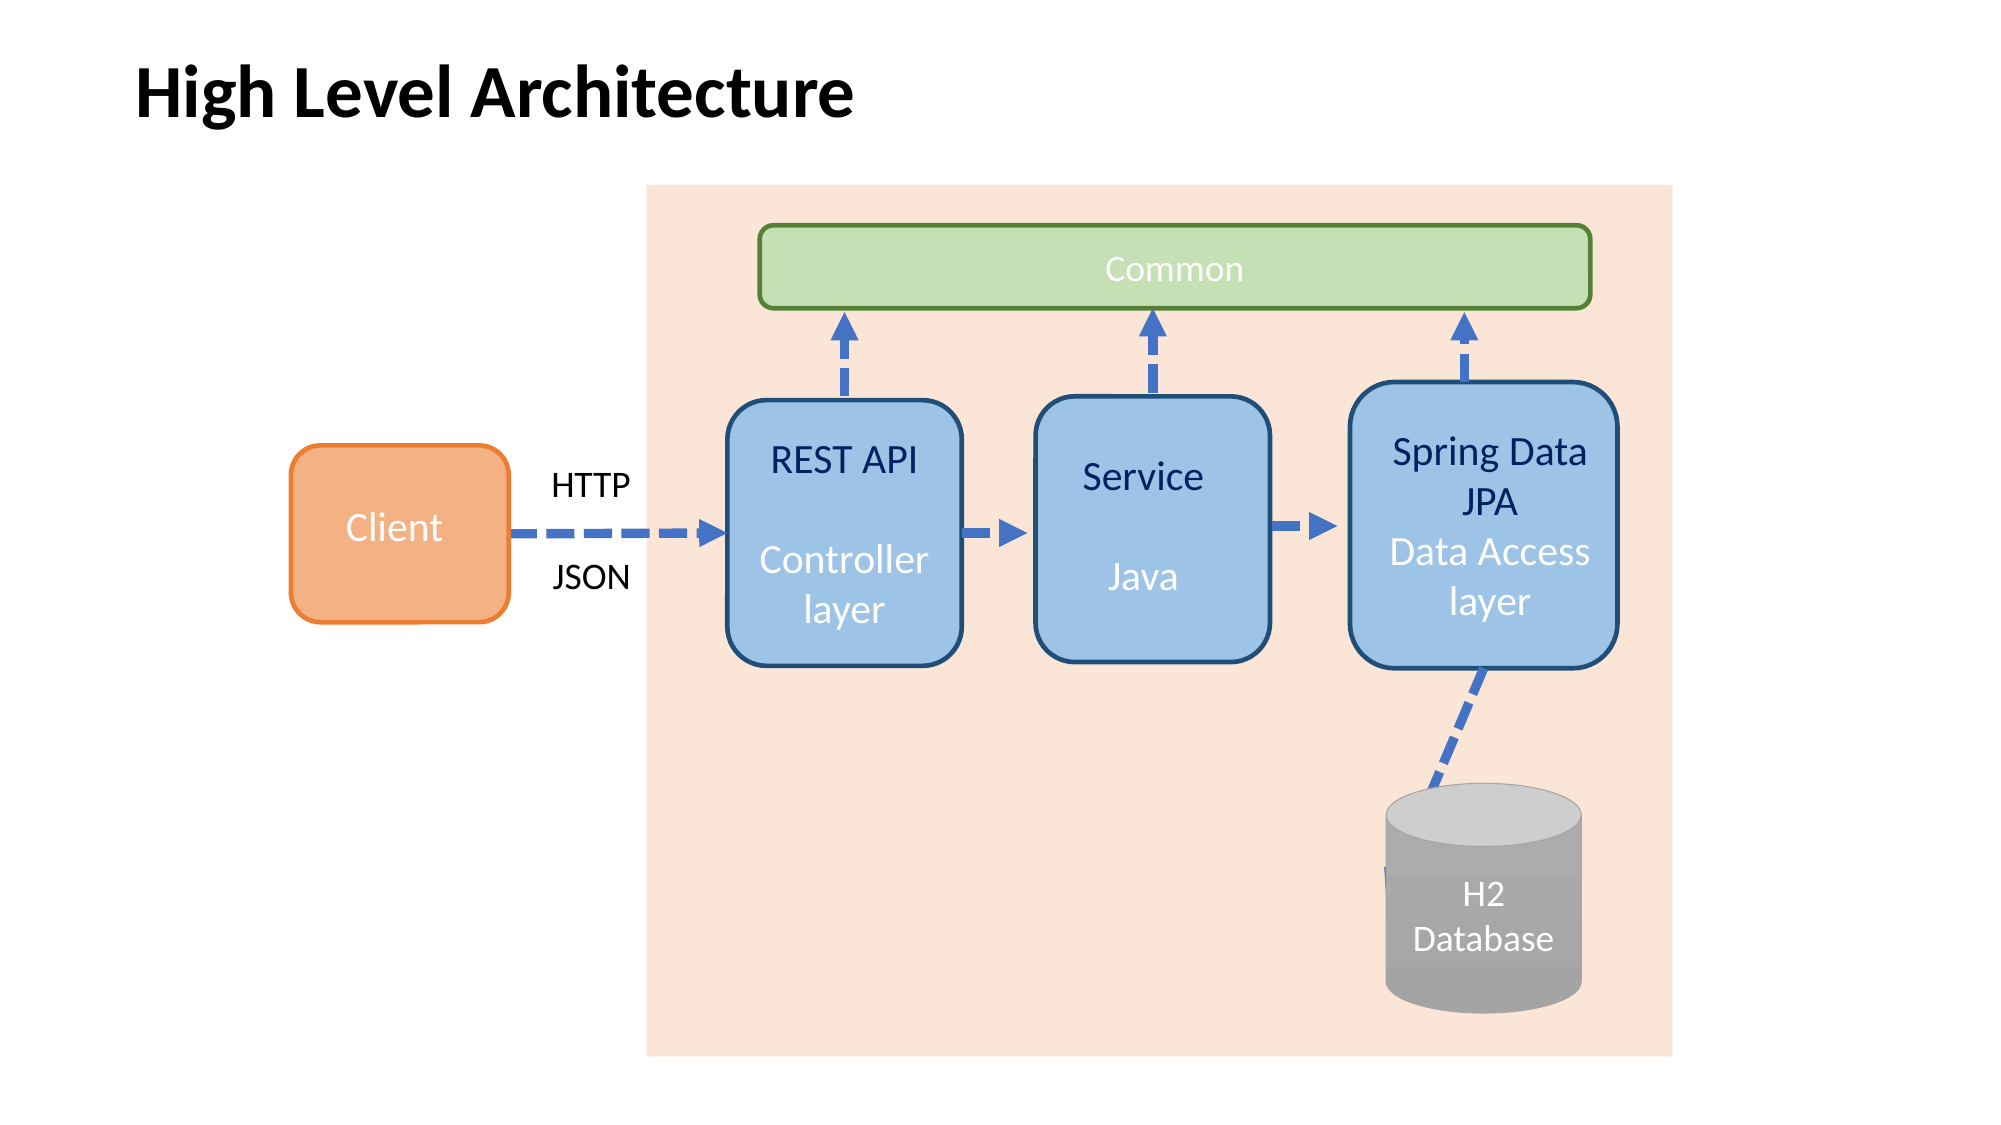

High Level Architecture

Common

Spring Data JPA
Data Access layer
REST API

Controller layer
Service

Java

HTTP
Client
JSON
H2 Database